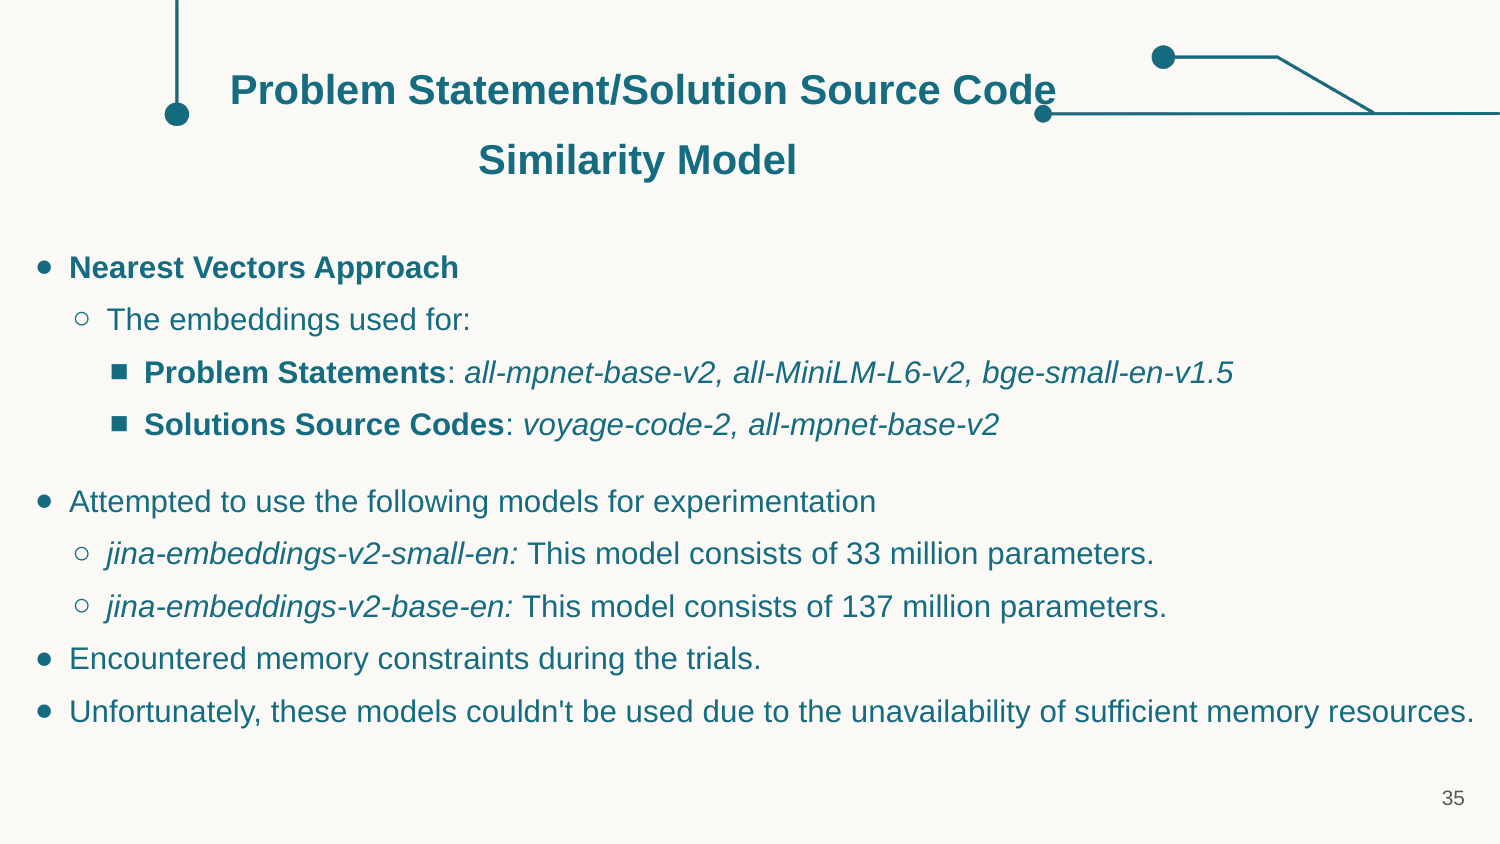

Problem Statement/Solution Source Code Similarity Model
Nearest Vectors Approach
The embeddings used for:
Problem Statements: all-mpnet-base-v2, all-MiniLM-L6-v2, bge-small-en-v1.5
Solutions Source Codes: voyage-code-2, all-mpnet-base-v2
Attempted to use the following models for experimentation
jina-embeddings-v2-small-en: This model consists of 33 million parameters.
jina-embeddings-v2-base-en: This model consists of 137 million parameters.
Encountered memory constraints during the trials.
Unfortunately, these models couldn't be used due to the unavailability of sufficient memory resources.
35